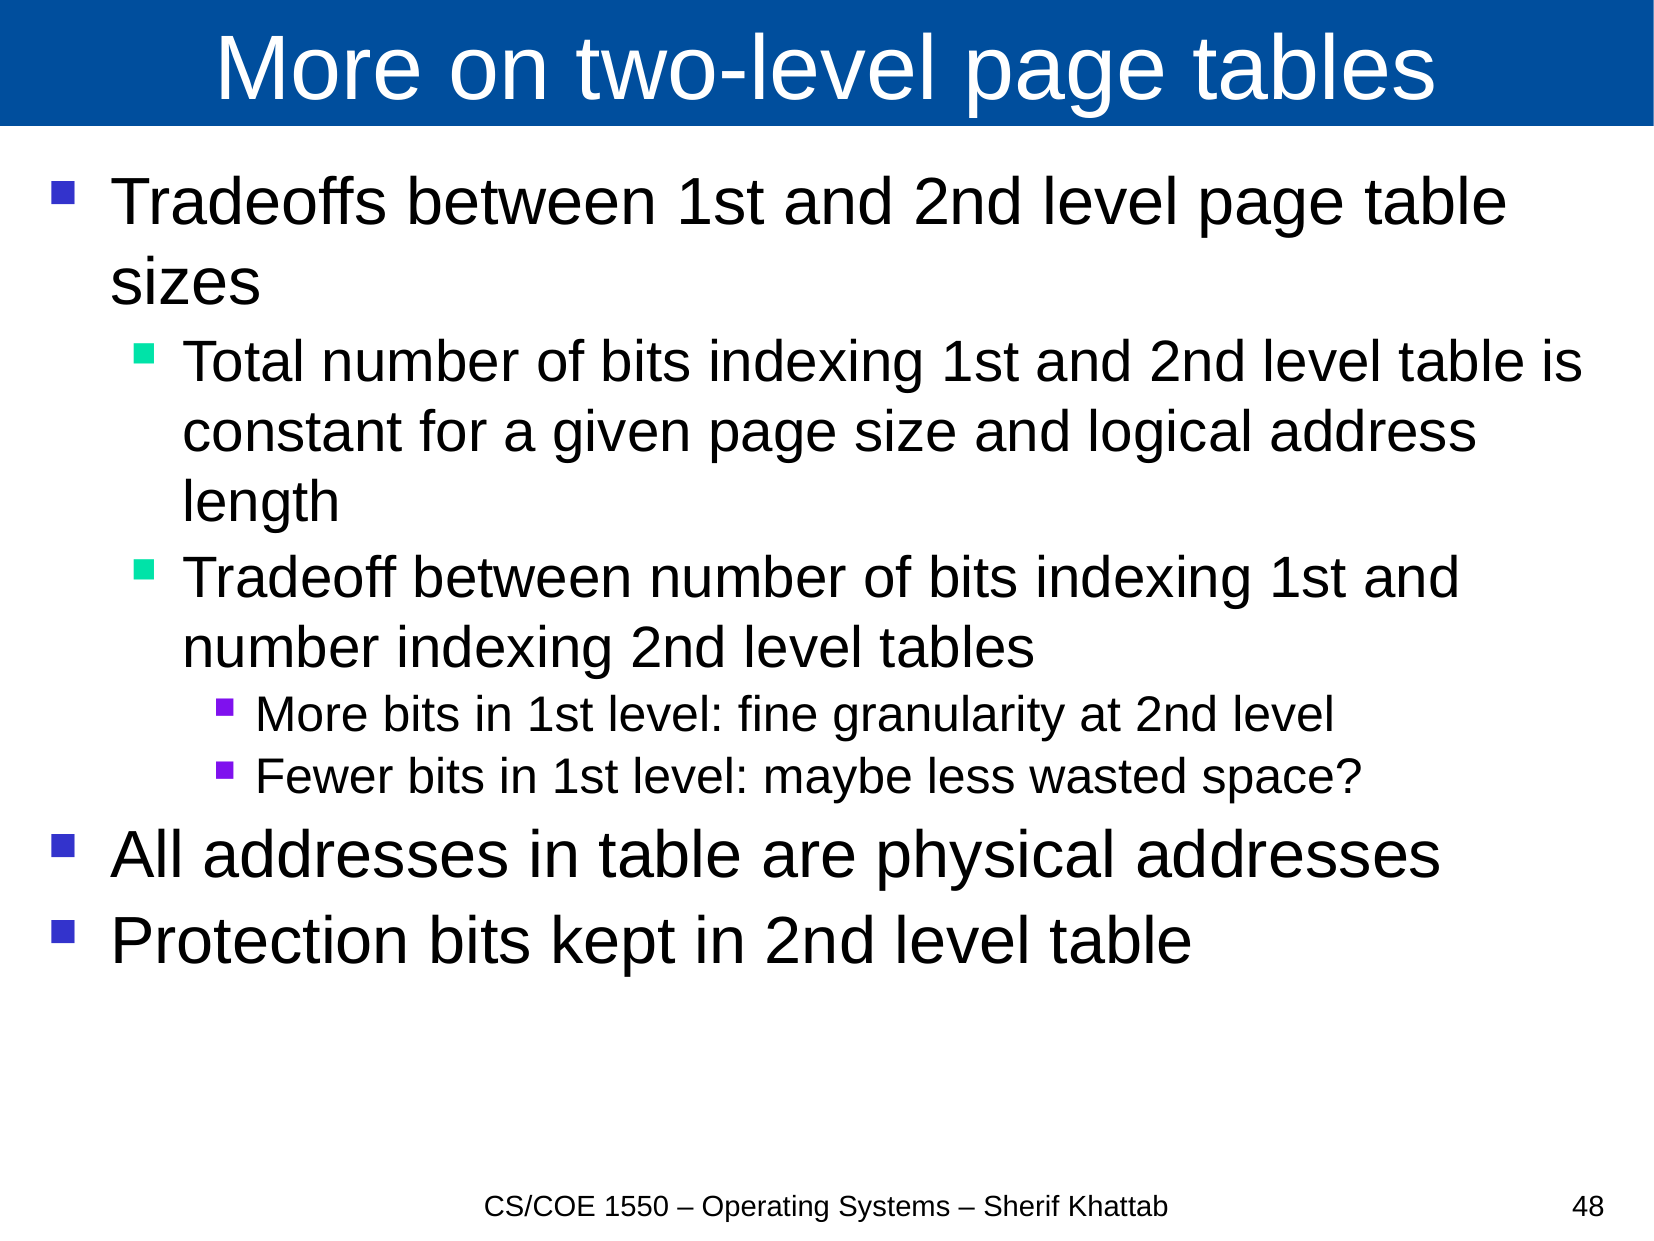

# More on two-level page tables
Tradeoffs between 1st and 2nd level page table sizes
Total number of bits indexing 1st and 2nd level table is constant for a given page size and logical address length
Tradeoff between number of bits indexing 1st and number indexing 2nd level tables
More bits in 1st level: fine granularity at 2nd level
Fewer bits in 1st level: maybe less wasted space?
All addresses in table are physical addresses
Protection bits kept in 2nd level table
CS/COE 1550 – Operating Systems – Sherif Khattab
48